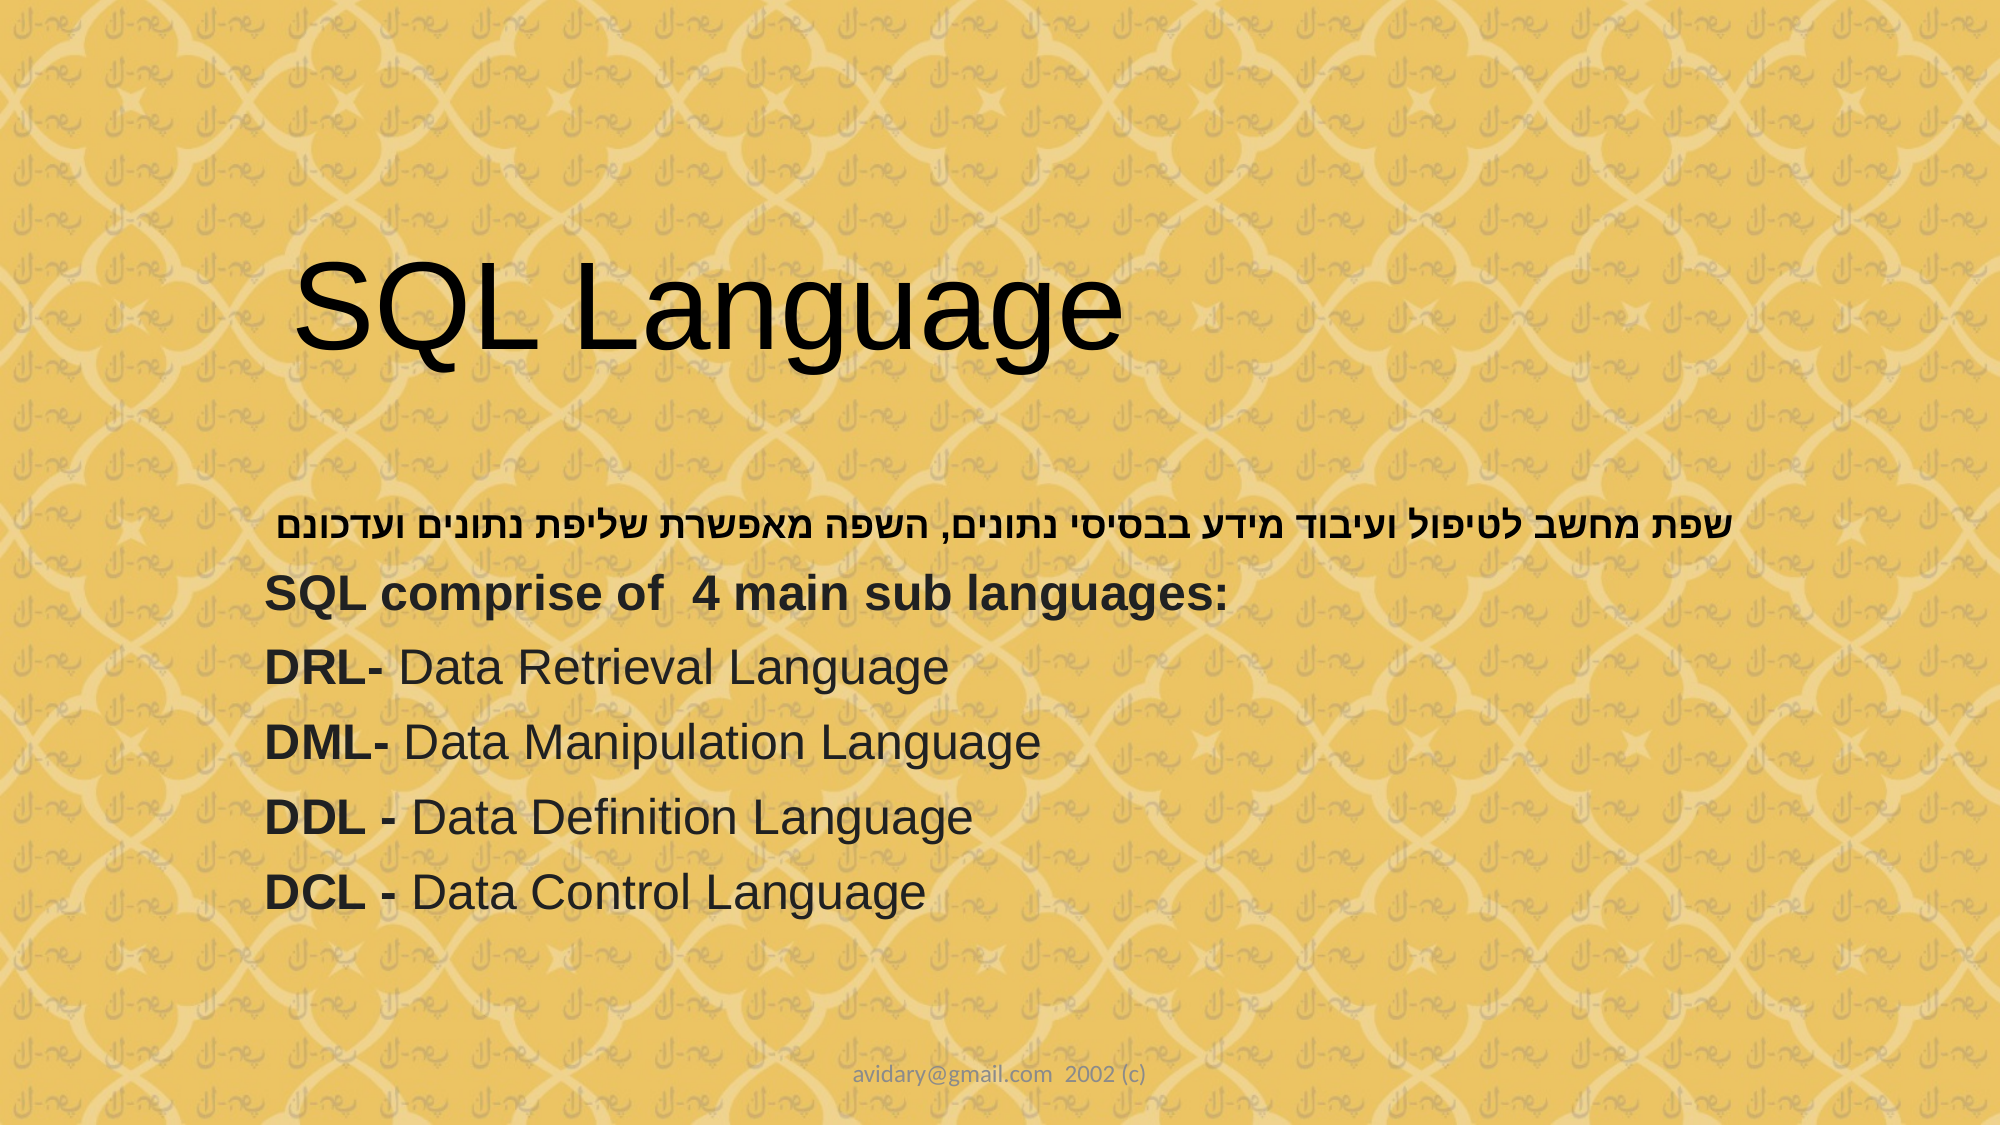

# SQL Language
שפת מחשב לטיפול ועיבוד מידע בבסיסי נתונים, השפה מאפשרת שליפת נתונים ועדכונם
SQL comprise of  4 main sub languages:
DRL- Data Retrieval Language
DML- Data Manipulation Language
DDL - Data Definition Language
DCL - Data Control Language

avidary@gmail.com  2002 (c)